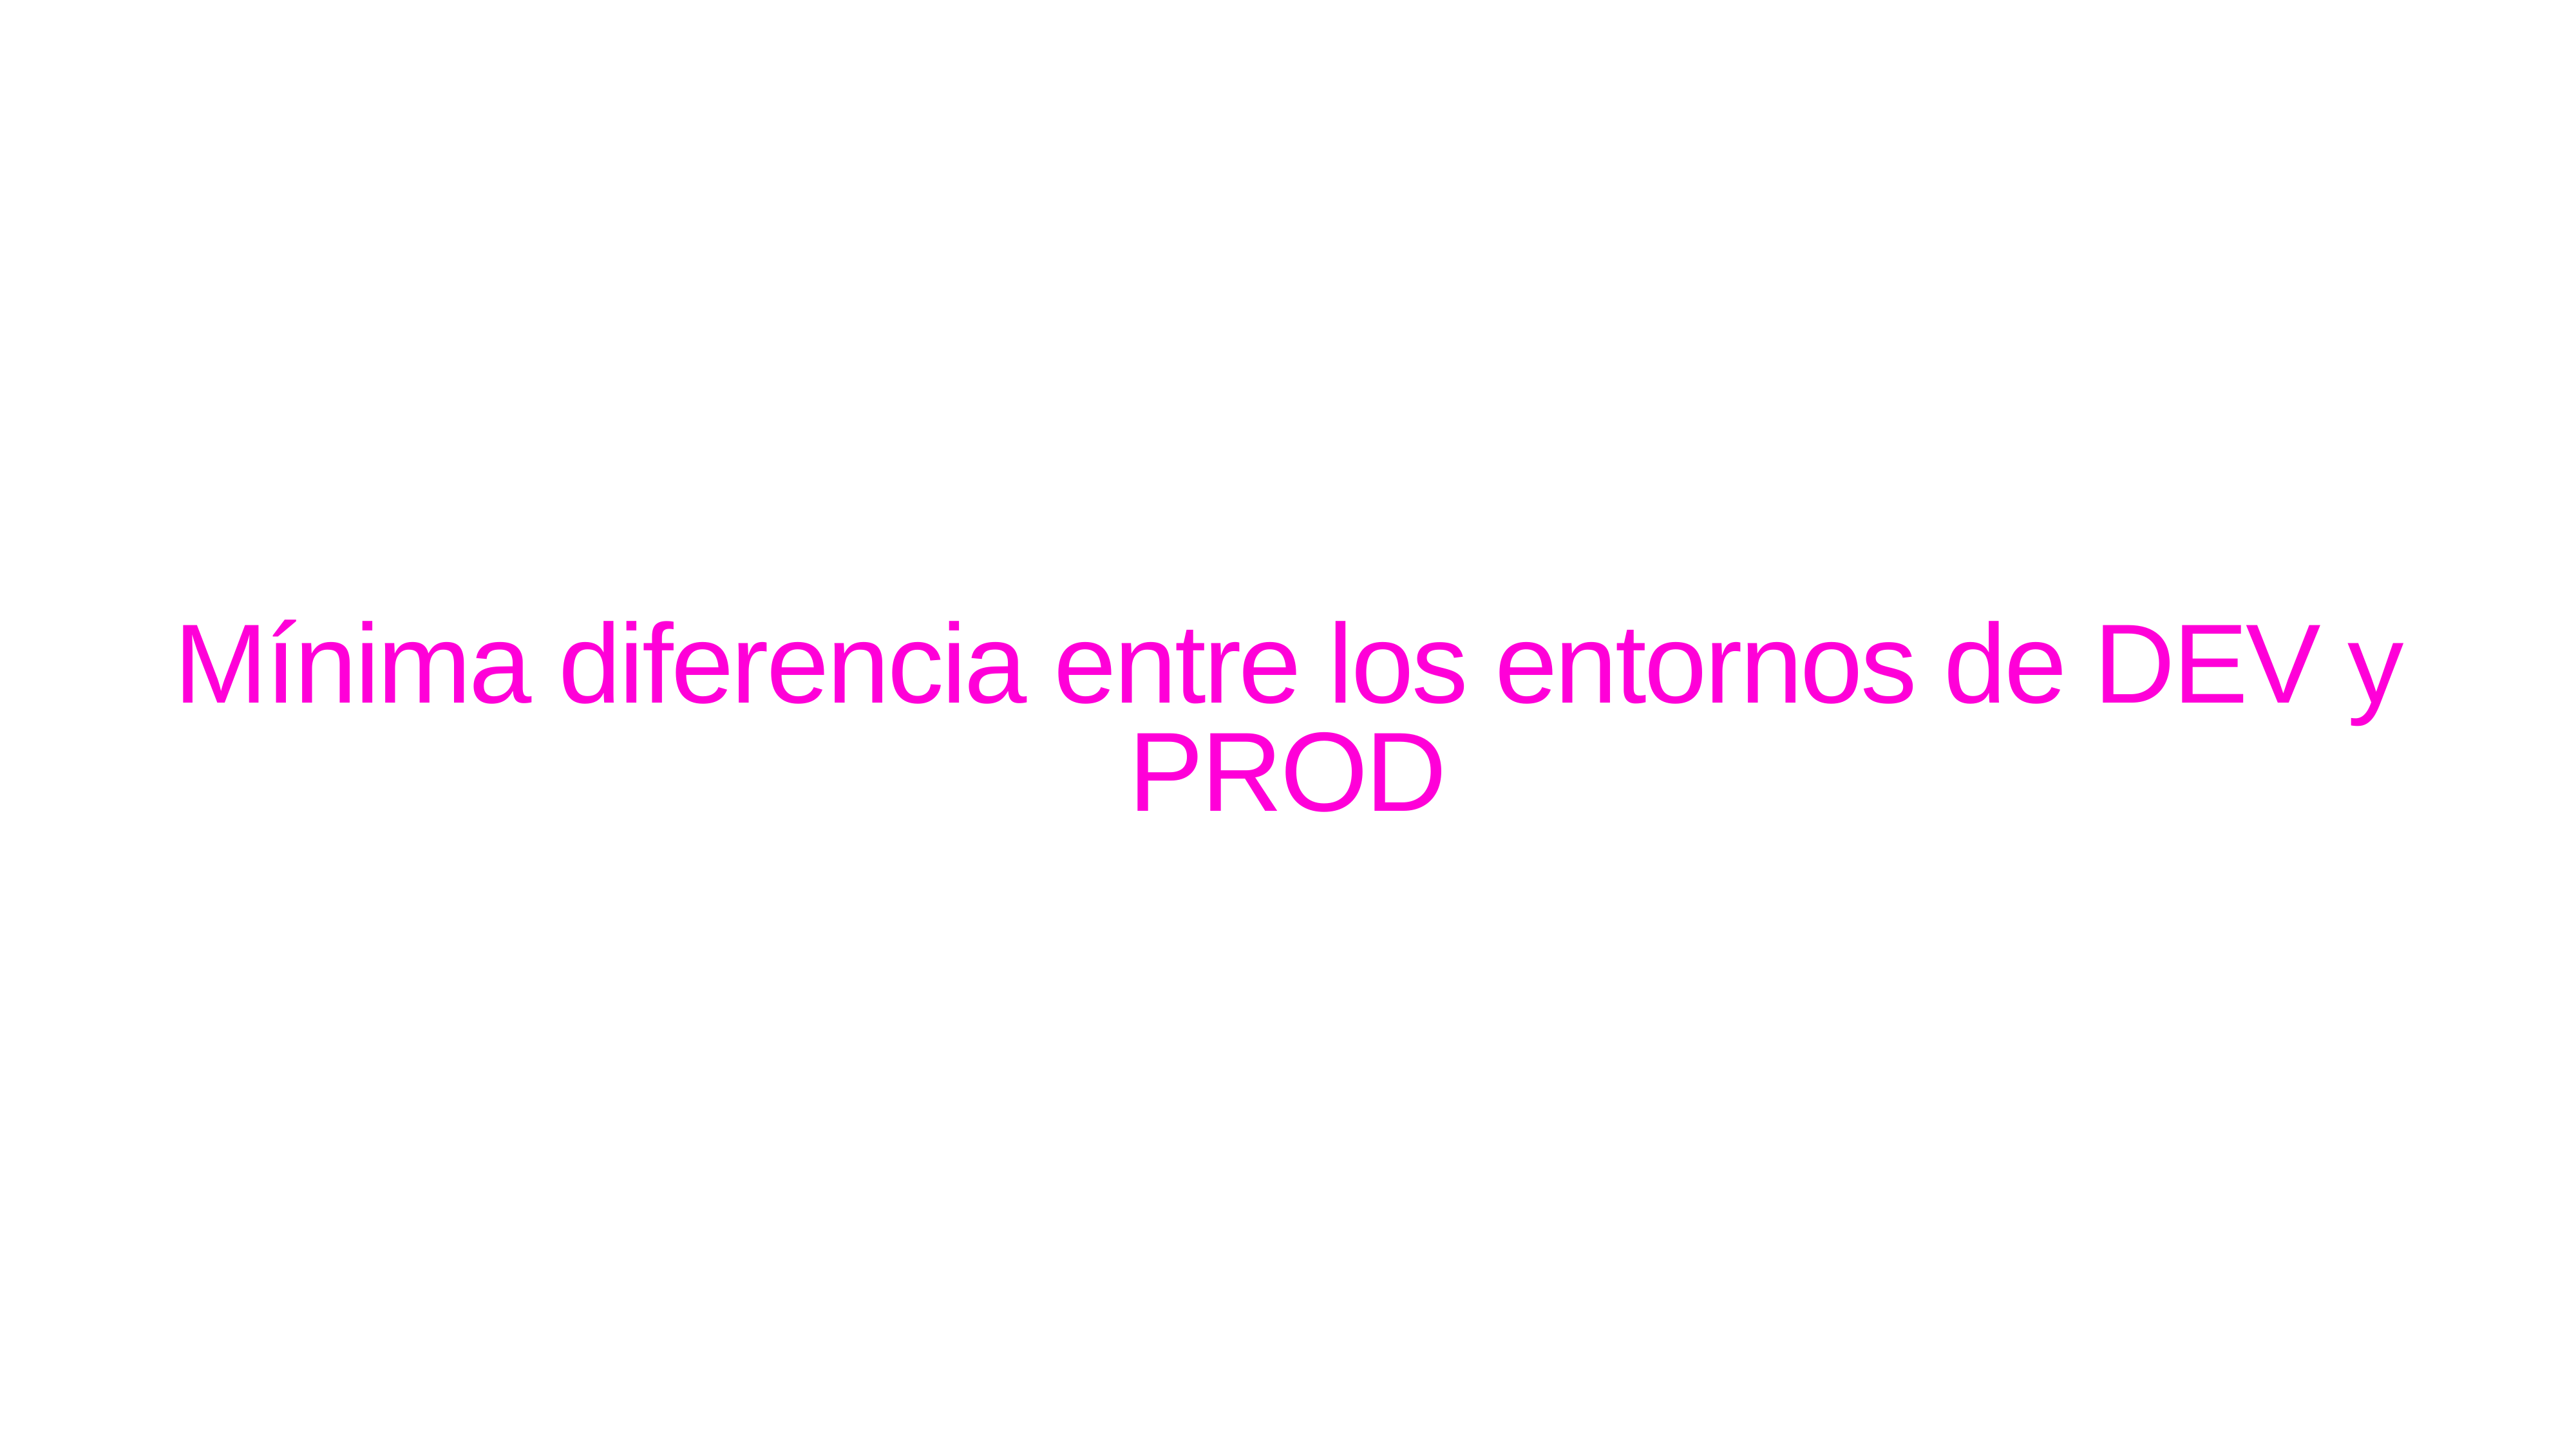

Mínima diferencia entre los entornos de DEV y PROD